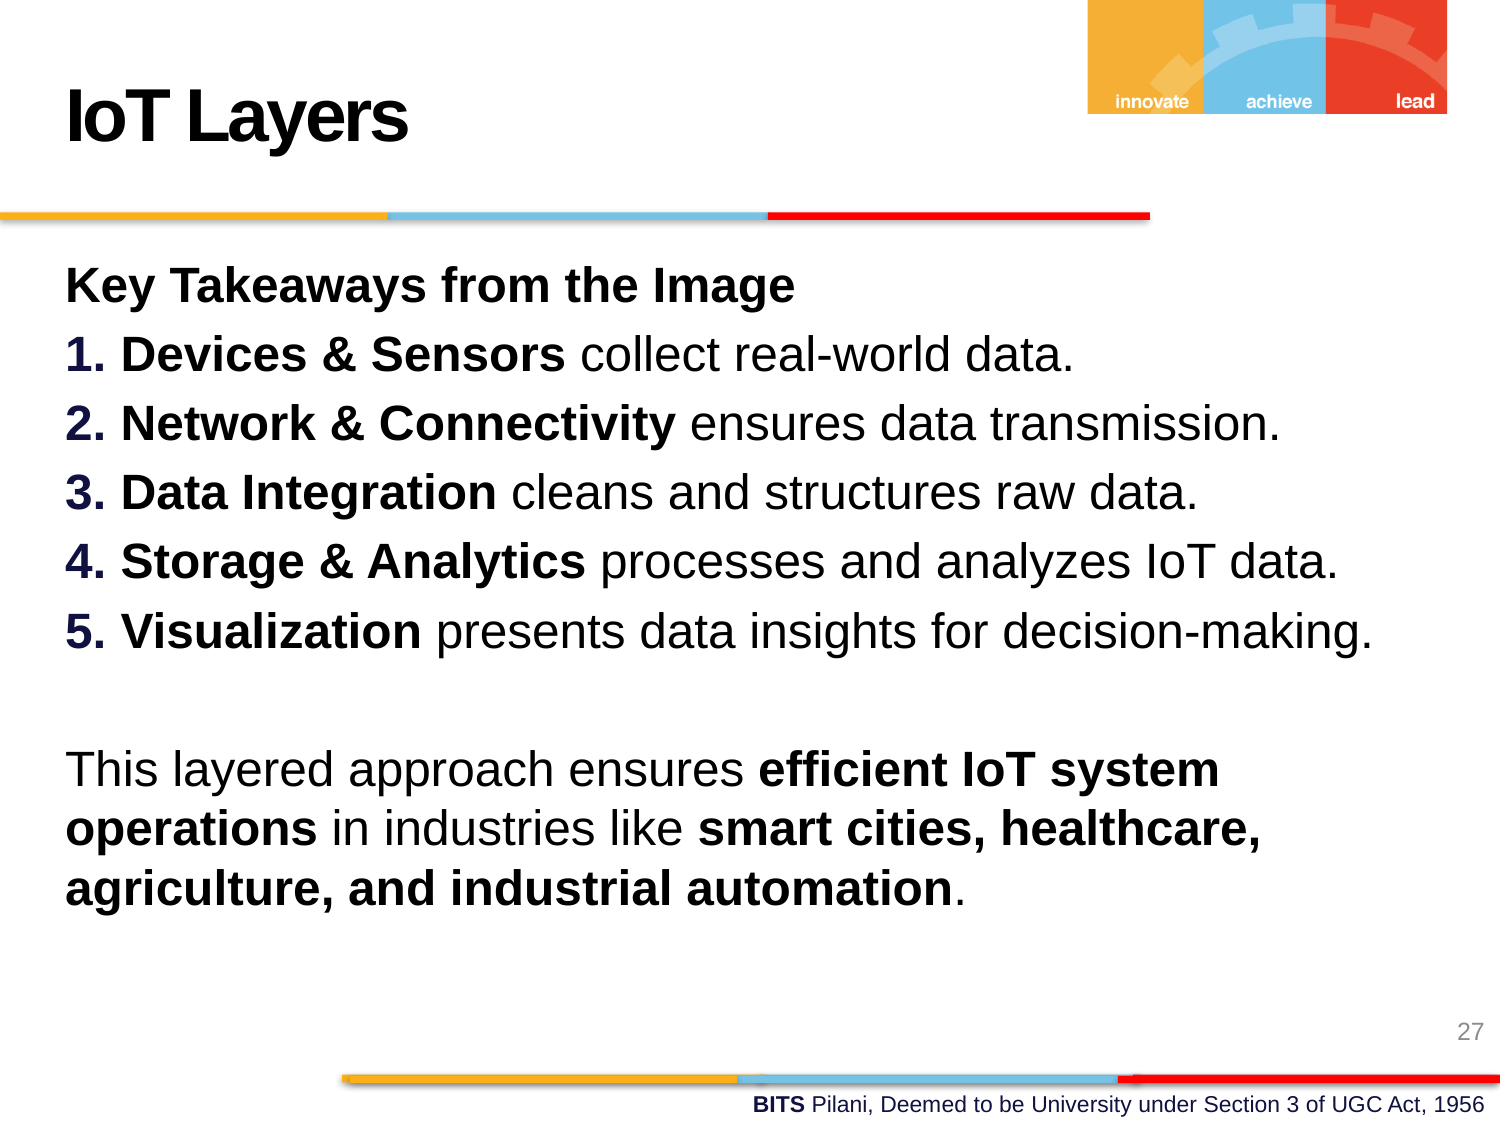

IoT Layers
Key Takeaways from the Image
Devices & Sensors collect real-world data.
Network & Connectivity ensures data transmission.
Data Integration cleans and structures raw data.
Storage & Analytics processes and analyzes IoT data.
Visualization presents data insights for decision-making.

This layered approach ensures efficient IoT system operations in industries like smart cities, healthcare, agriculture, and industrial automation.
27